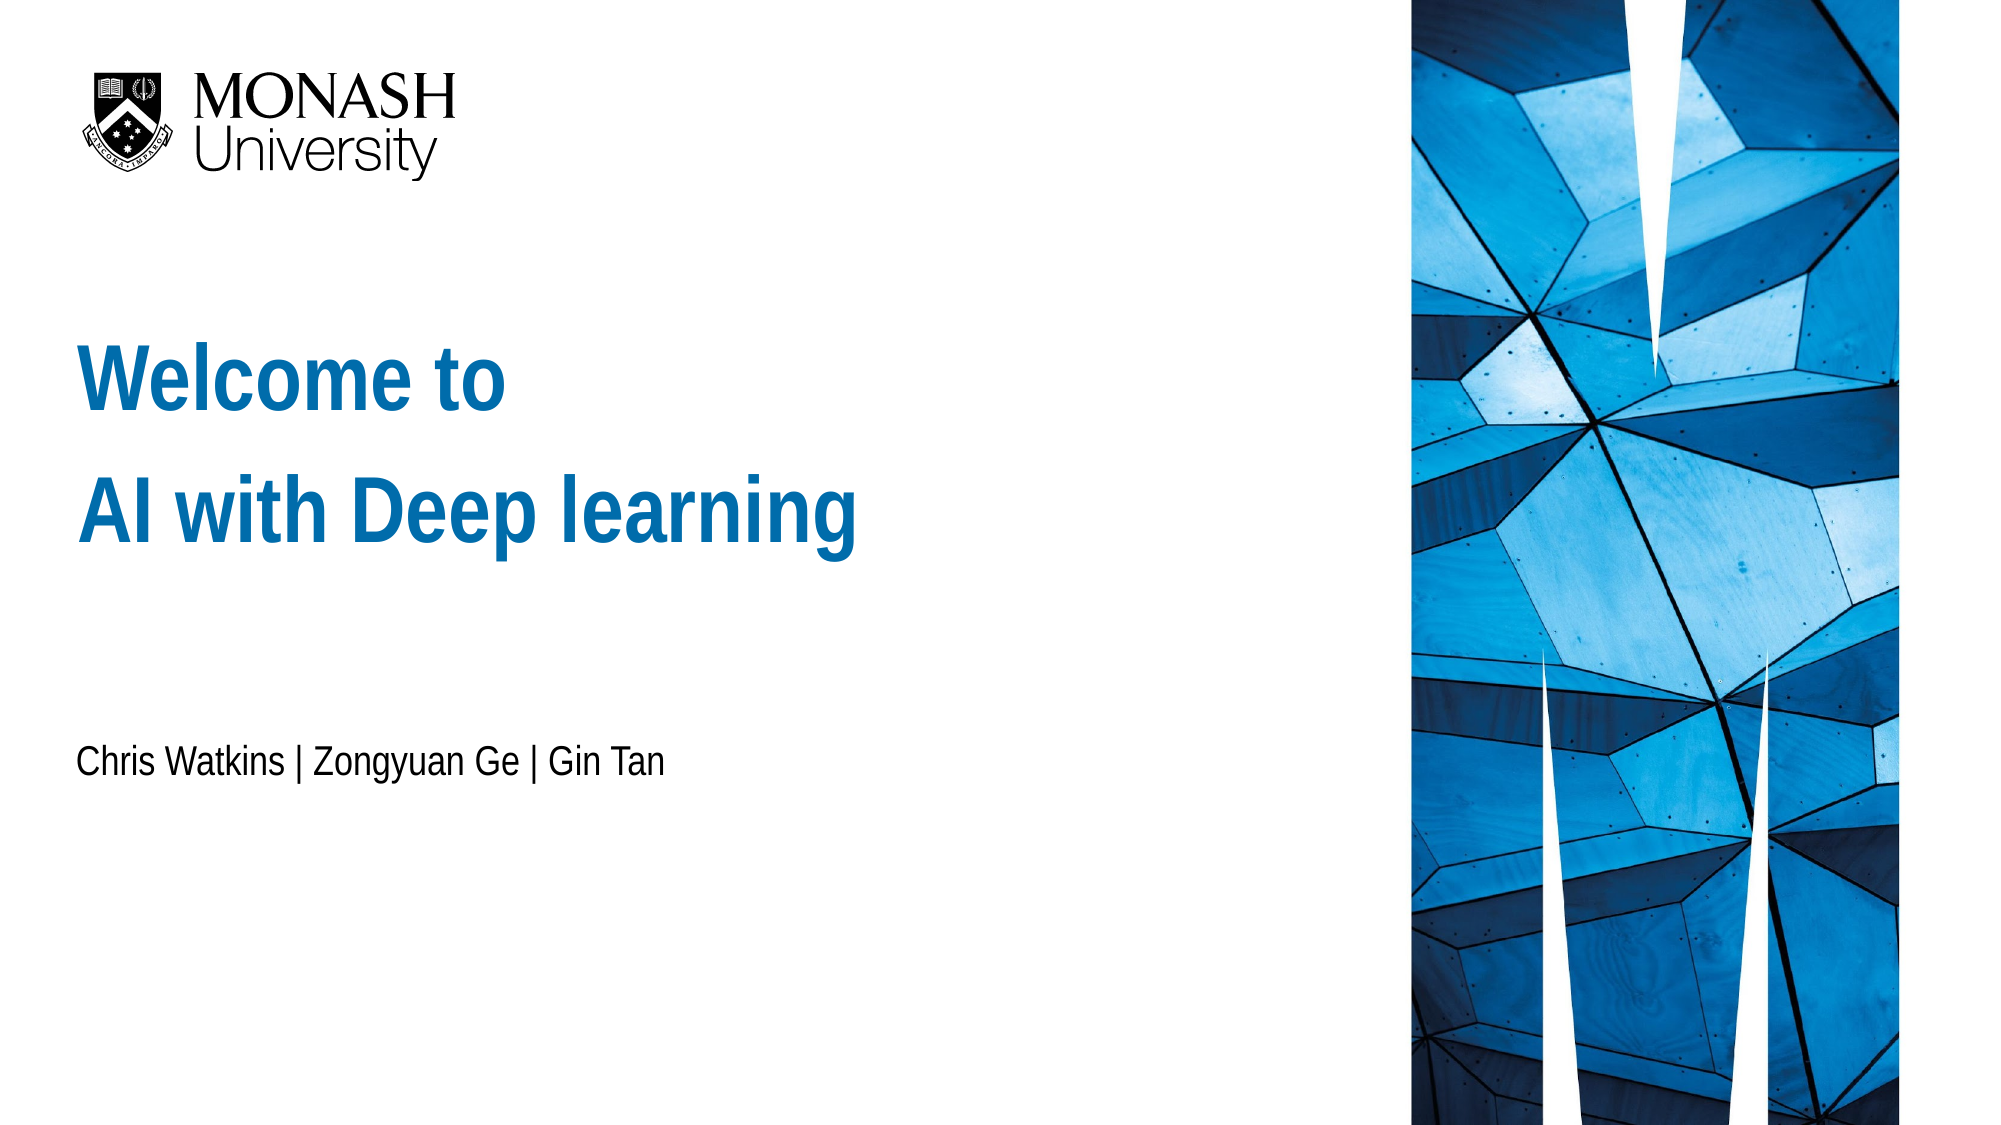

Welcome to
AI with Deep learning
Chris Watkins | Zongyuan Ge | Gin Tan